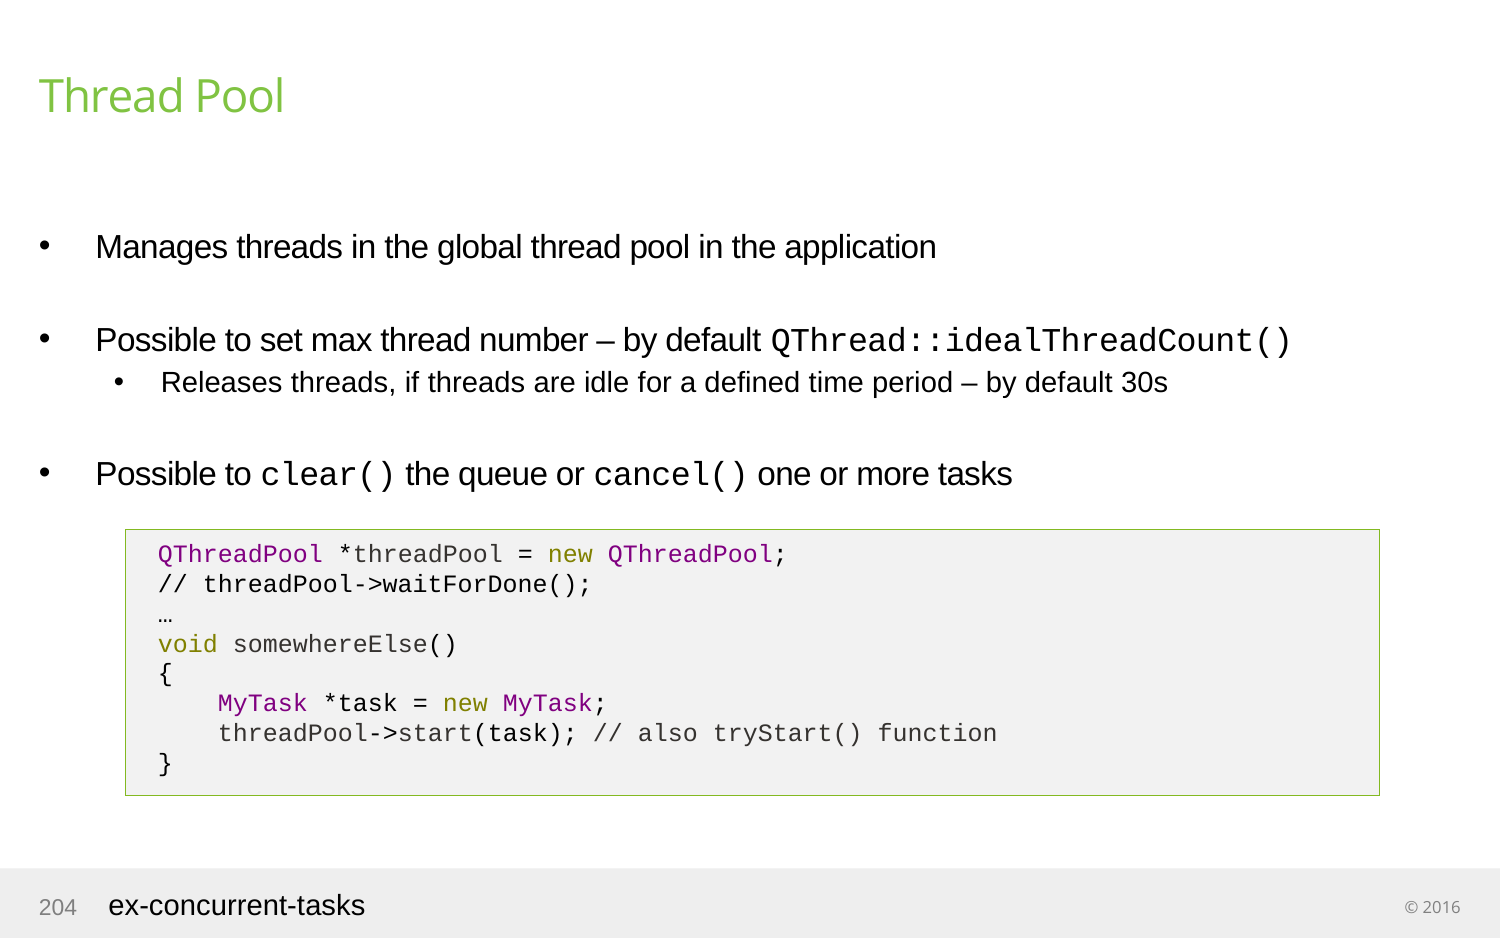

# Thread Pool
Manages threads in the global thread pool in the application

Possible to set max thread number – by default QThread::idealThreadCount()
Releases threads, if threads are idle for a defined time period – by default 30s

Possible to clear() the queue or cancel() one or more tasks

QThreadPool *threadPool = new QThreadPool;
// threadPool->waitForDone();
…
void somewhereElse()
{
    MyTask *task = new MyTask;
    threadPool->start(task); // also tryStart() function
}

204
ex-concurrent-tasks
© 2016